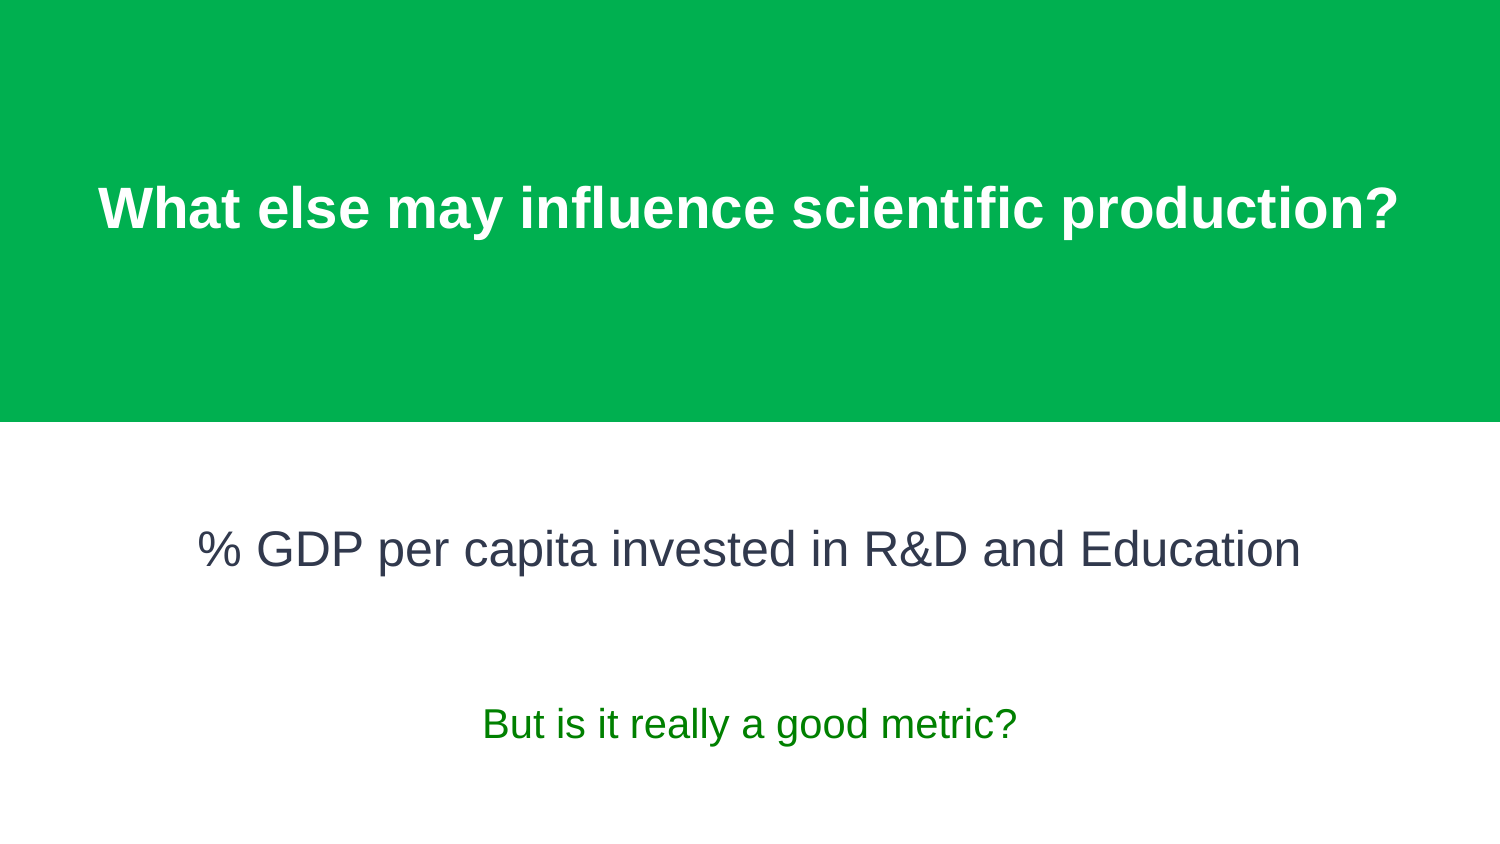

What else may influence scientific production?

% GDP per capita invested in R&D and Education

But is it really a good metric?